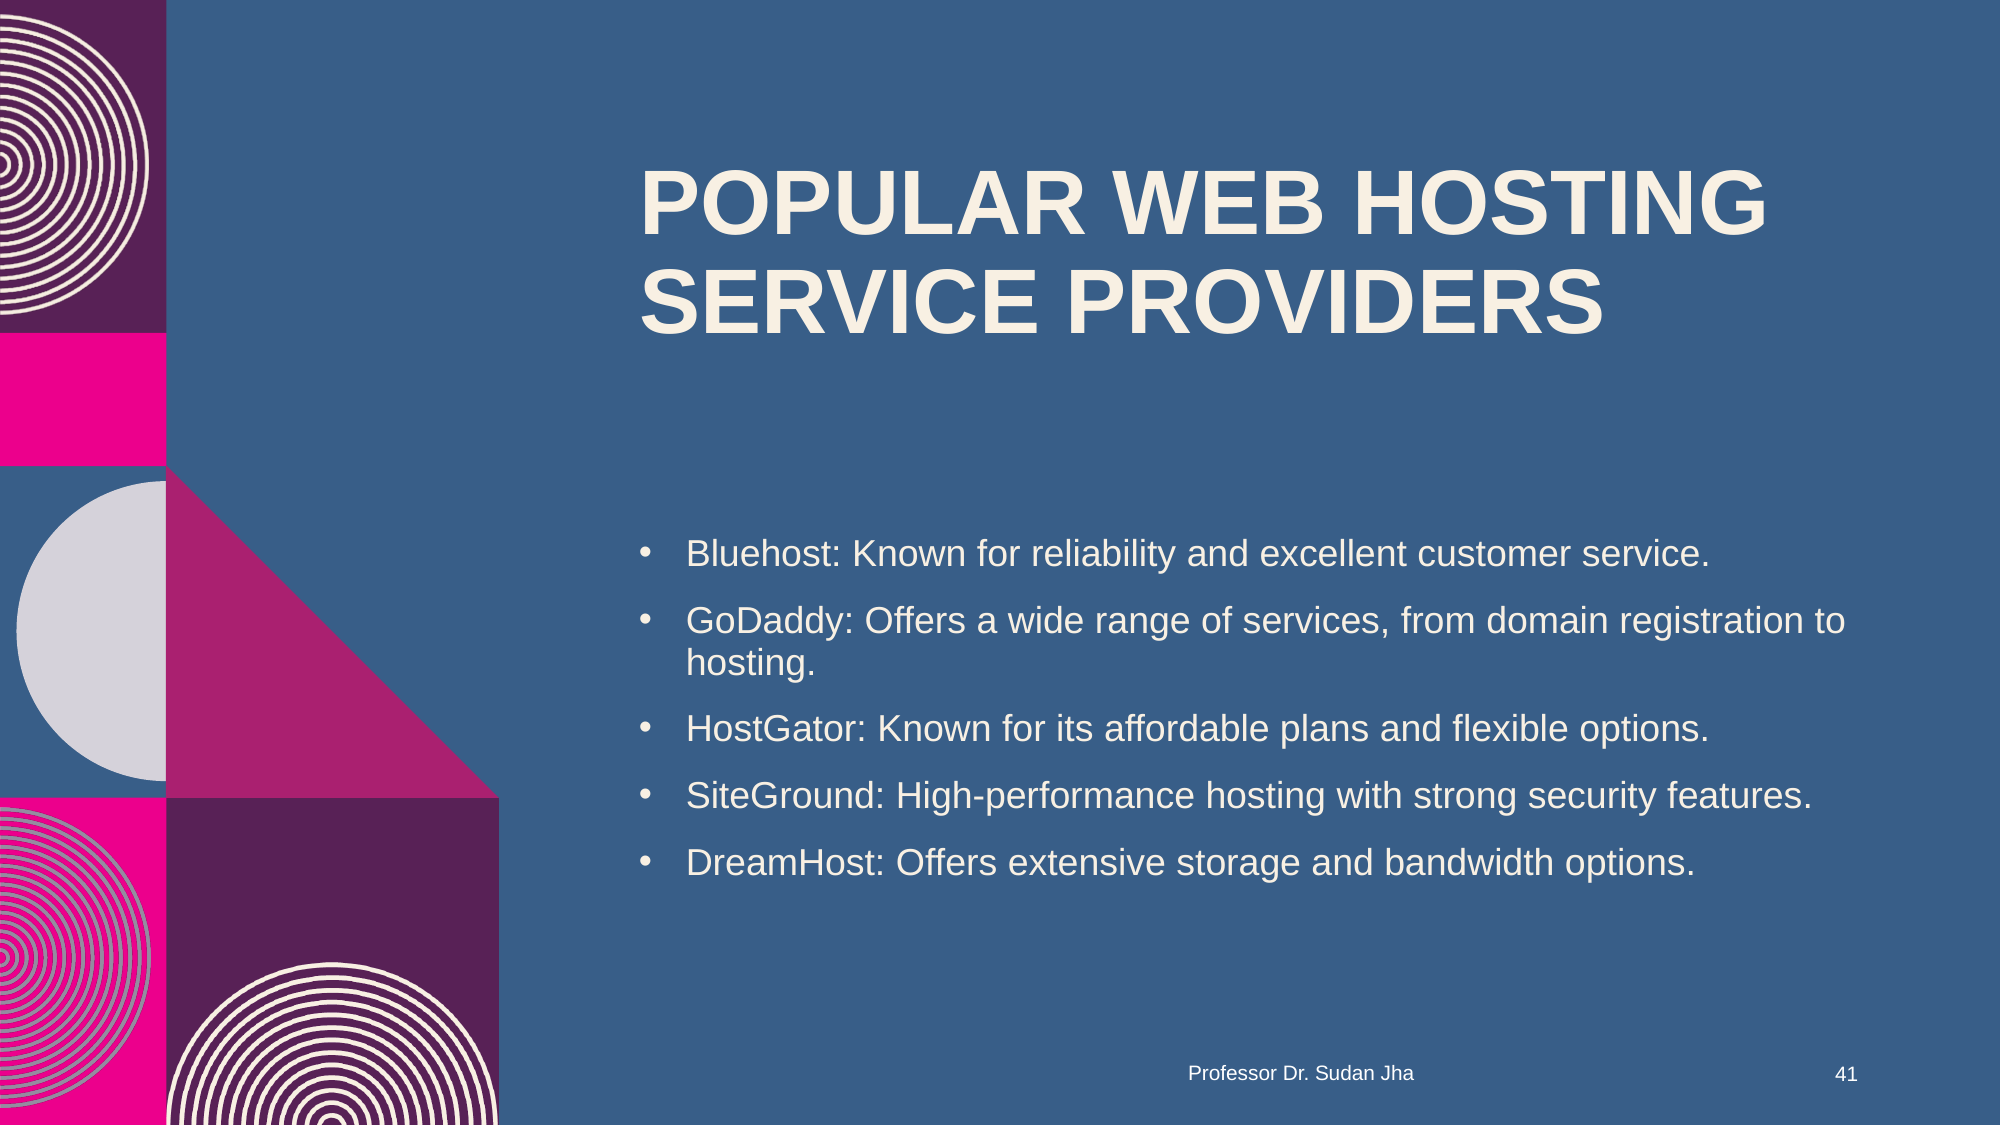

# Popular Web Hosting Service Providers
Bluehost: Known for reliability and excellent customer service.
GoDaddy: Offers a wide range of services, from domain registration to hosting.
HostGator: Known for its affordable plans and flexible options.
SiteGround: High-performance hosting with strong security features.
DreamHost: Offers extensive storage and bandwidth options.

Professor Dr. Sudan Jha
41